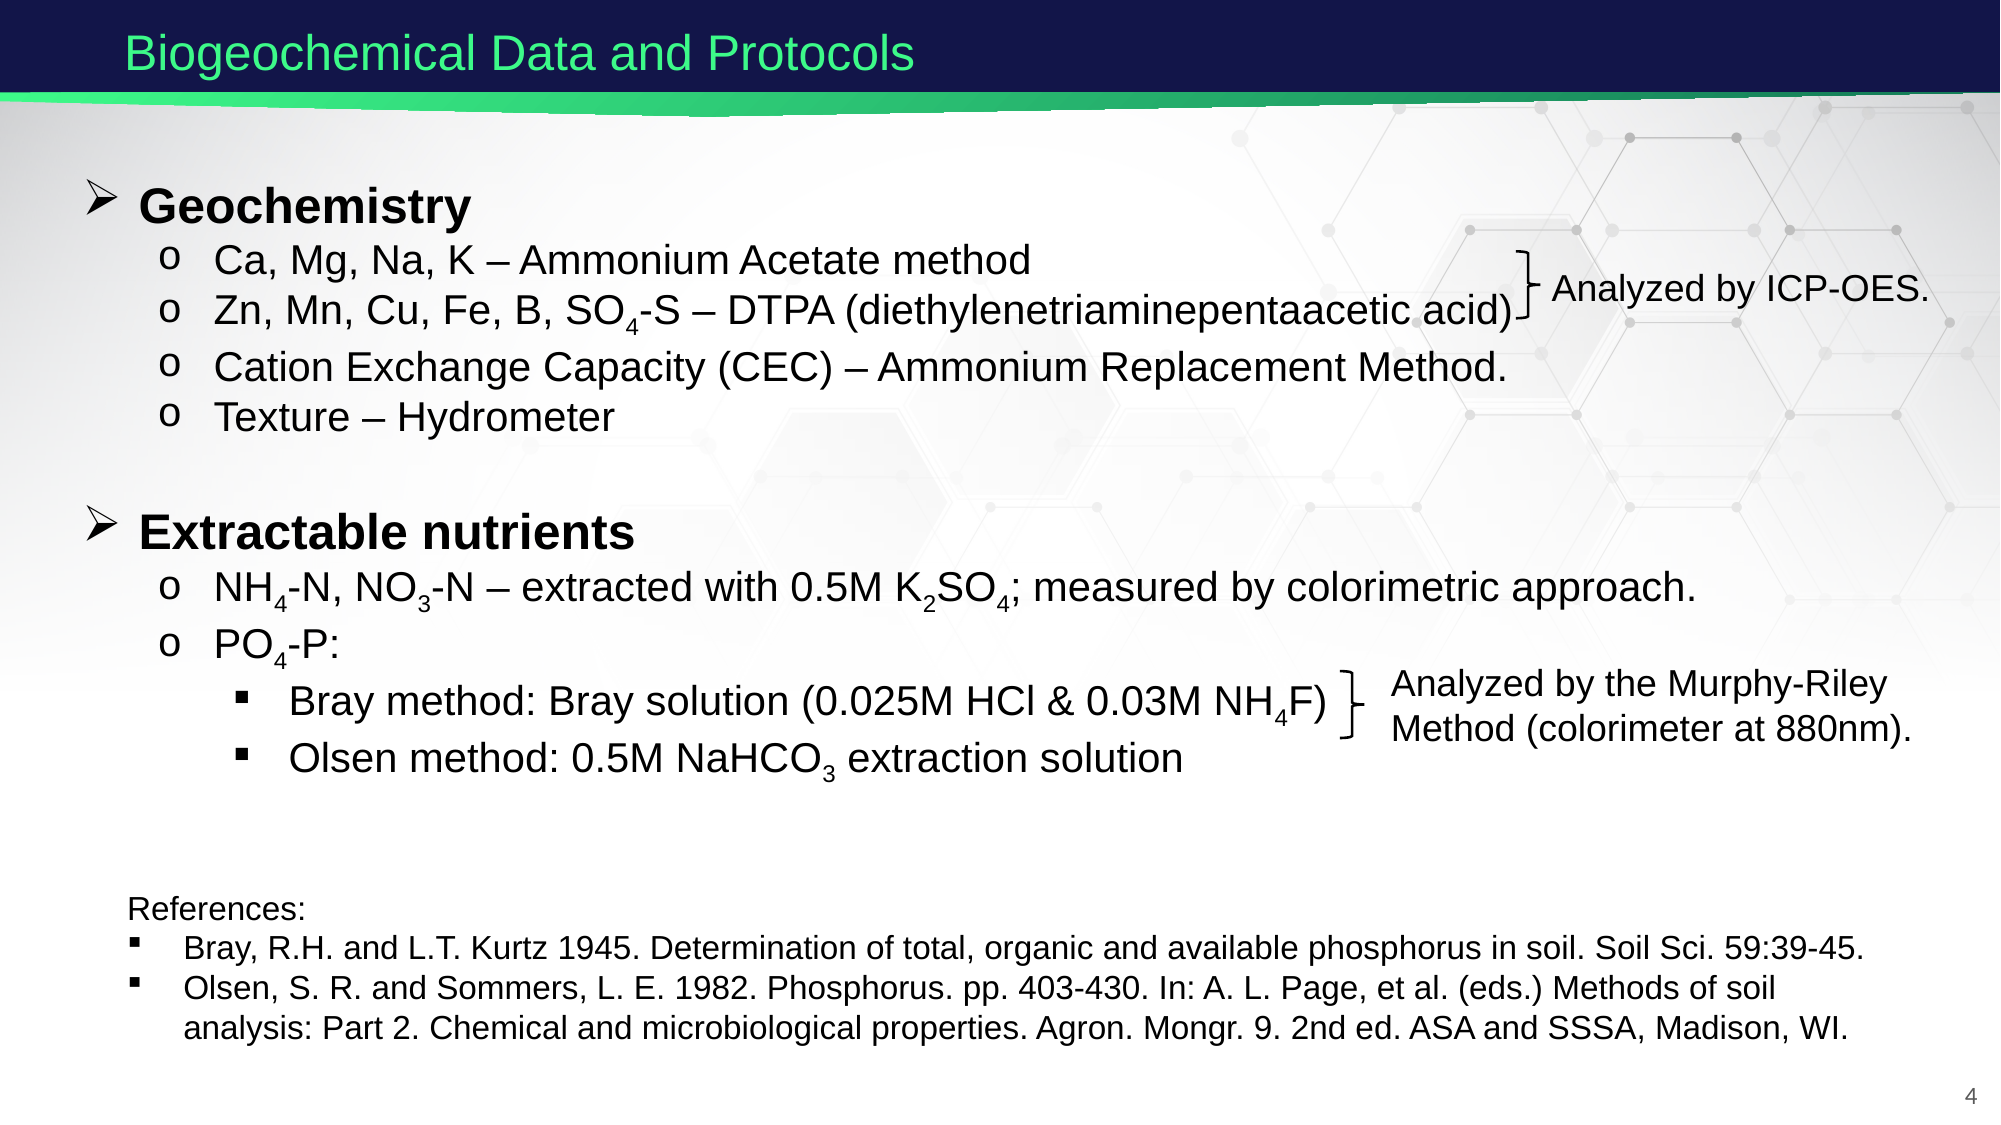

# Biogeochemical Data and Protocols
Geochemistry
Ca, Mg, Na, K – Ammonium Acetate method
Zn, Mn, Cu, Fe, B, SO4-S – DTPA (diethylenetriaminepentaacetic acid)
Cation Exchange Capacity (CEC) – Ammonium Replacement Method.
Texture – Hydrometer

Extractable nutrients
NH4-N, NO3-N – extracted with 0.5M K2SO4; measured by colorimetric approach.
PO4-P:
Bray method: Bray solution (0.025M HCl & 0.03M NH4F)
Olsen method: 0.5M NaHCO3 extraction solution

Analyzed by ICP-OES.
Analyzed by the Murphy-Riley Method (colorimeter at 880nm).

References:
Bray, R.H. and L.T. Kurtz 1945. Determination of total, organic and available phosphorus in soil. Soil Sci. 59:39-45.
Olsen, S. R. and Sommers, L. E. 1982. Phosphorus. pp. 403-430. In: A. L. Page, et al. (eds.) Methods of soil analysis: Part 2. Chemical and microbiological properties. Agron. Mongr. 9. 2nd ed. ASA and SSSA, Madison, WI.
4